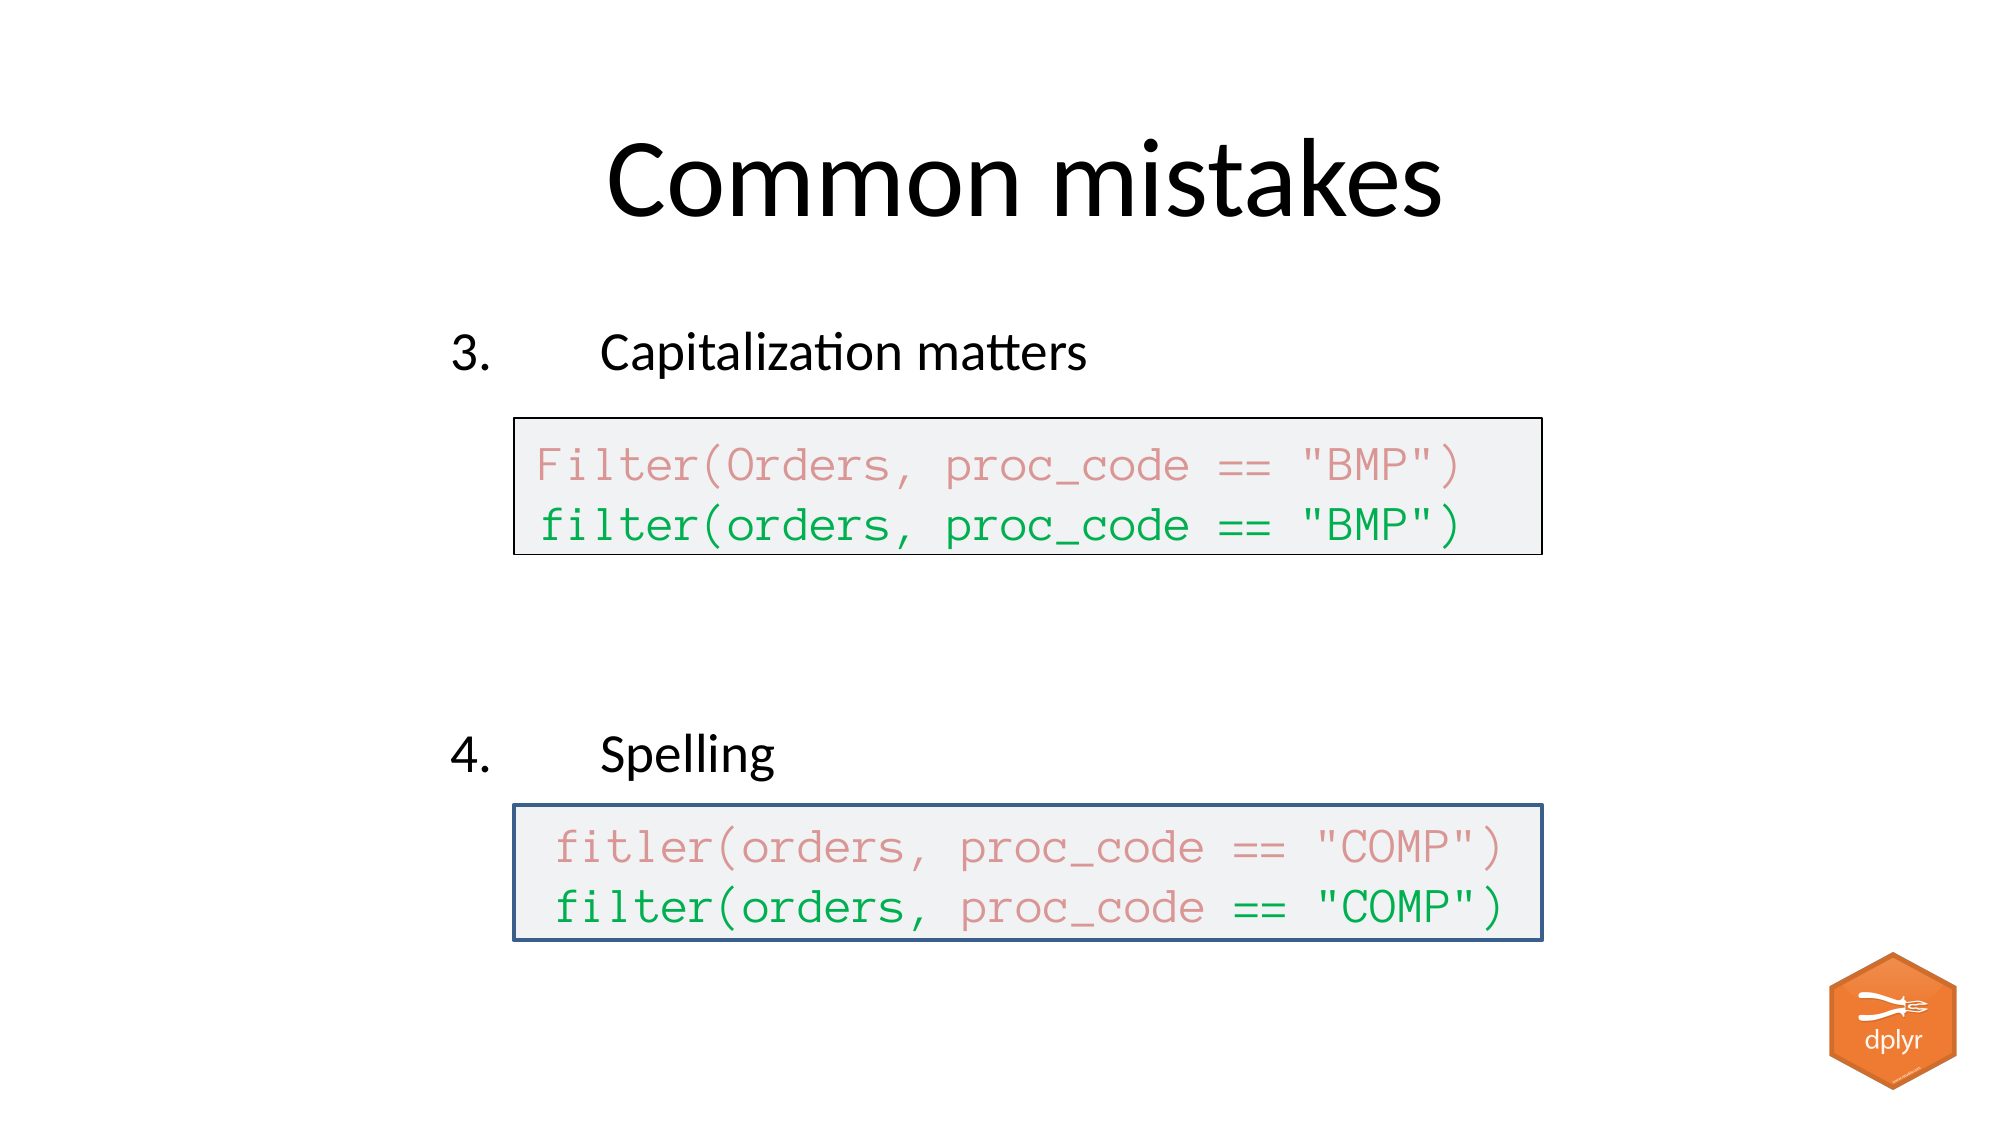

# Common mistakes
3.	Capitalization matters
Filter(Orders, proc_code == "BMP")
filter(orders, proc_code == "BMP")
4.	Spelling
fitler(orders, proc_code == "COMP")
filter(orders, proc_code == "COMP")